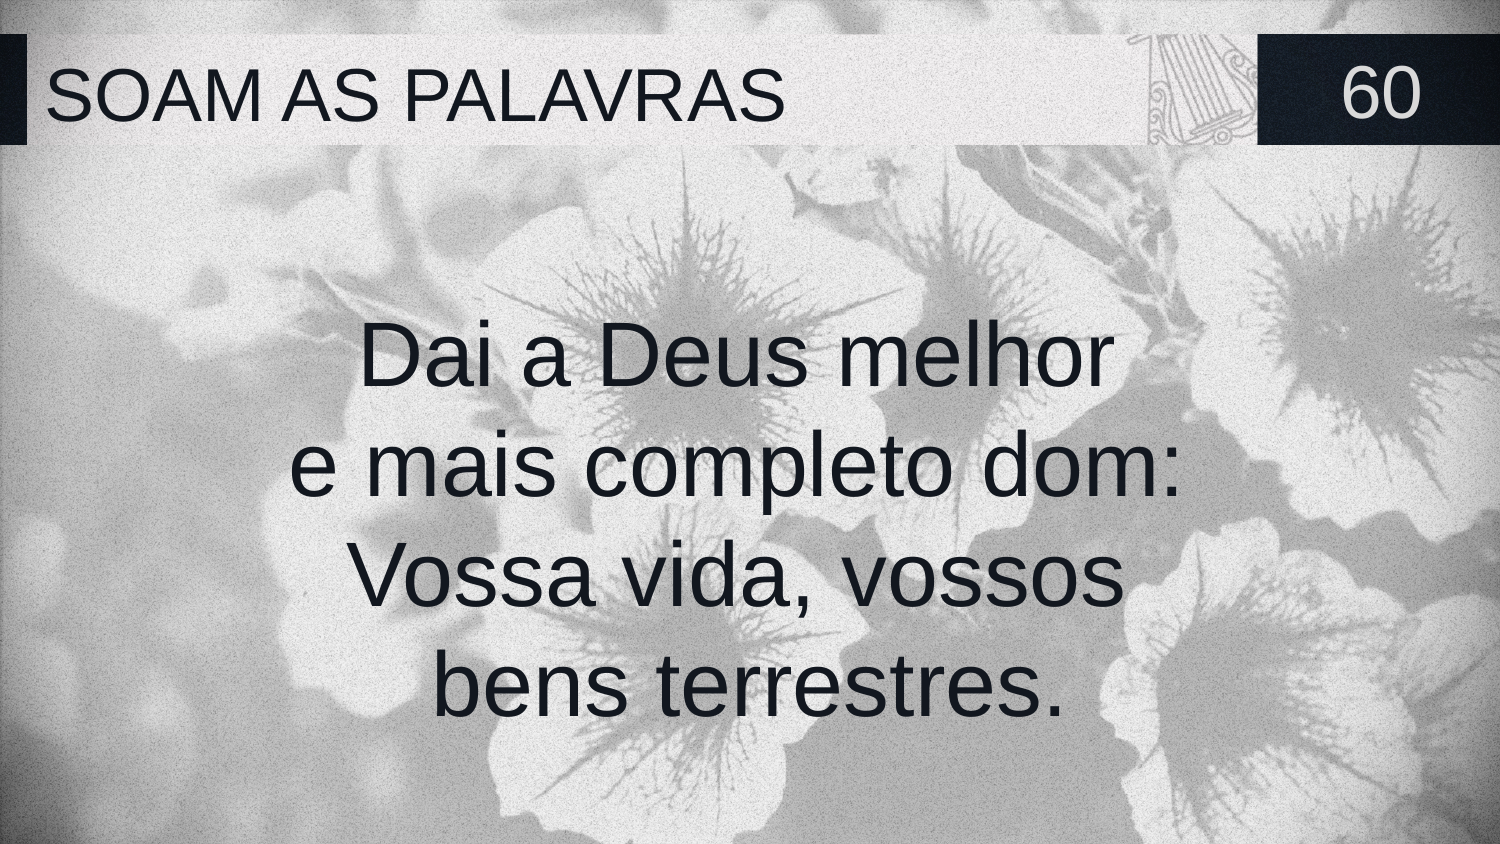

# SOAM AS PALAVRAS
60
Dai a Deus melhor
e mais completo dom:
Vossa vida, vossos
bens terrestres.